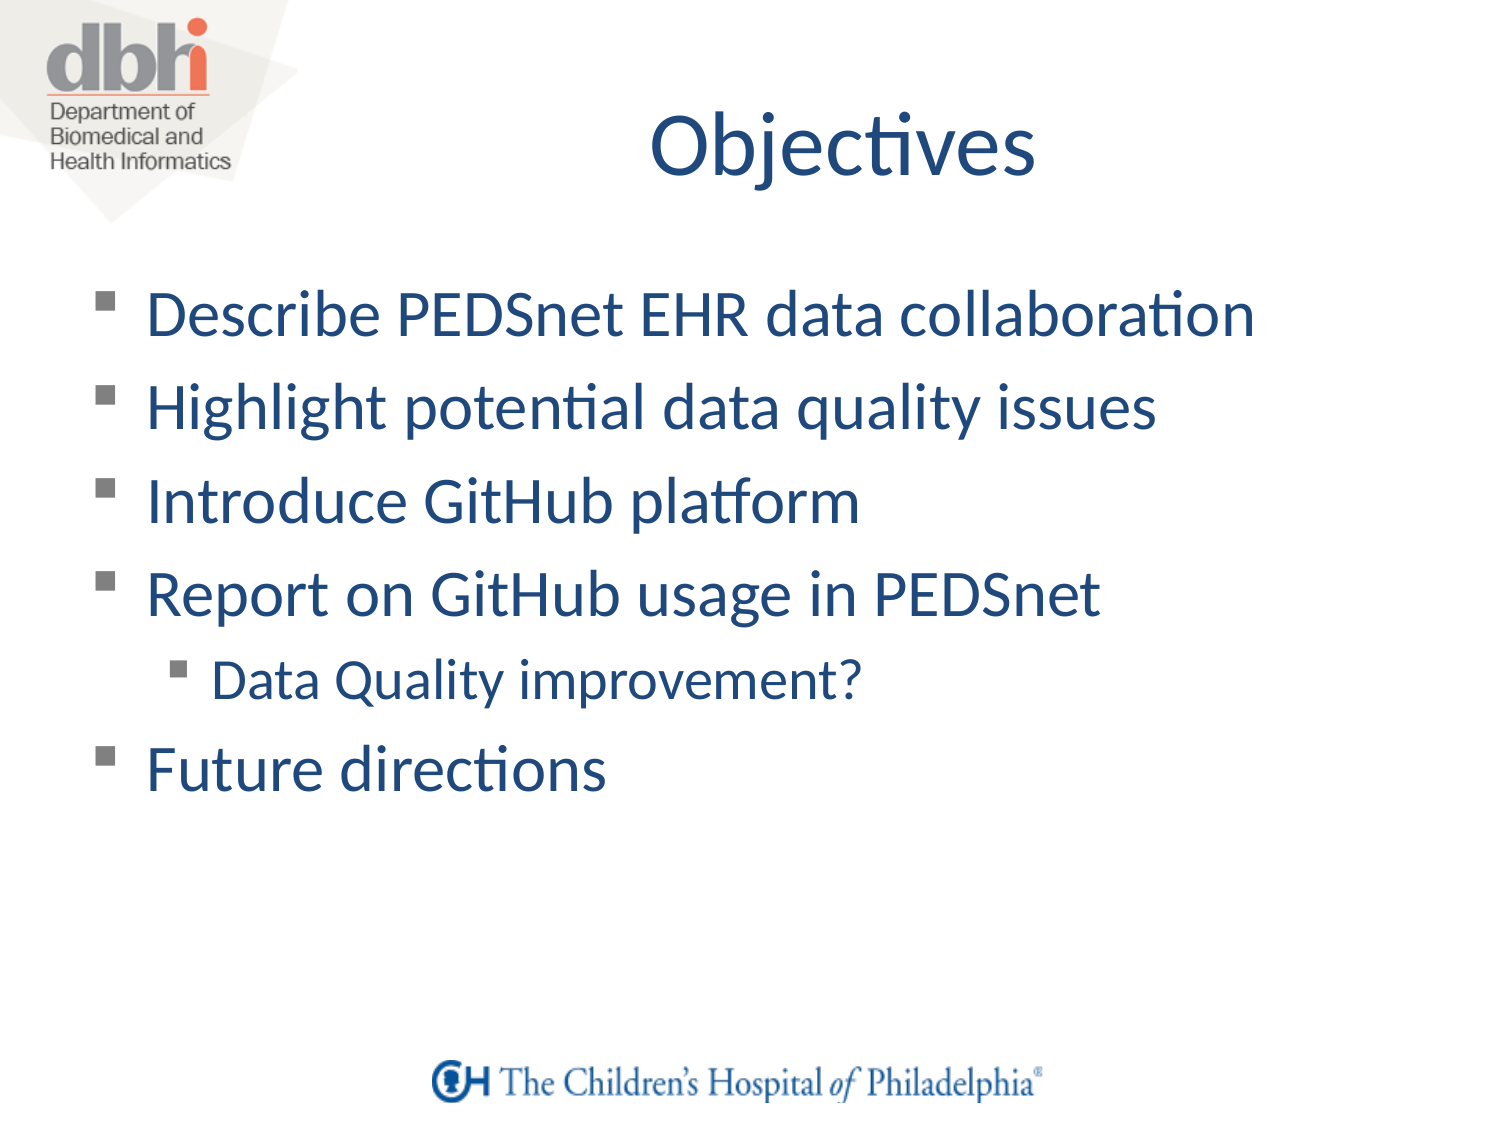

# Objectives
Describe PEDSnet EHR data collaboration
Highlight potential data quality issues
Introduce GitHub platform
Report on GitHub usage in PEDSnet
Data Quality improvement?
Future directions